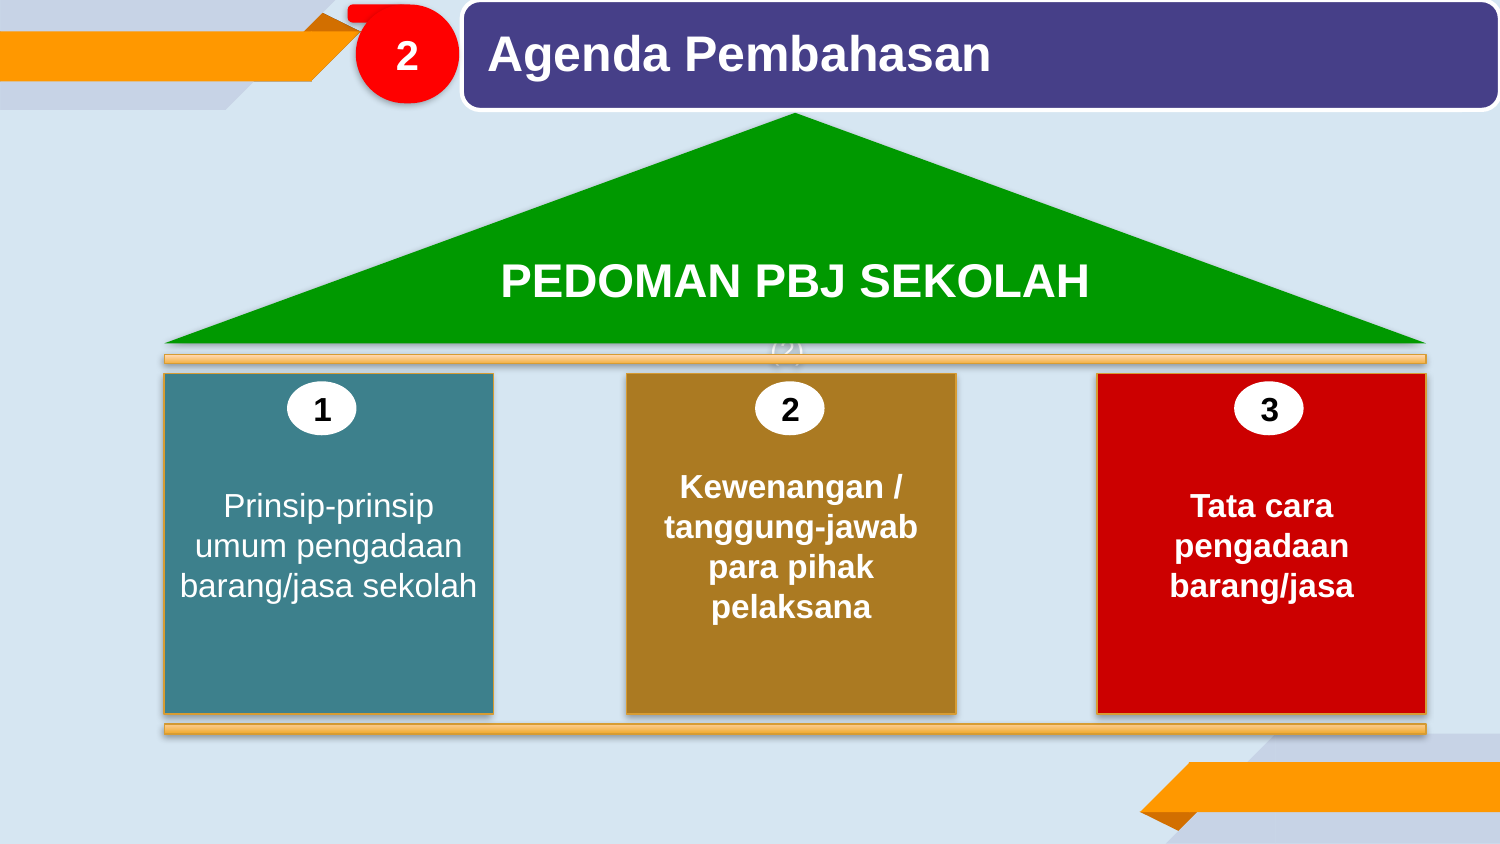

Agenda Pembahasan

2

PEDOMAN PBJ SEKOLAH

Prinsip-prinsip umum pengadaan barang/jasa sekolah
(2)

Kewenangan / tanggung-jawab para pihak pelaksana

Tata cara pengadaan barang/jasa
1
2
3